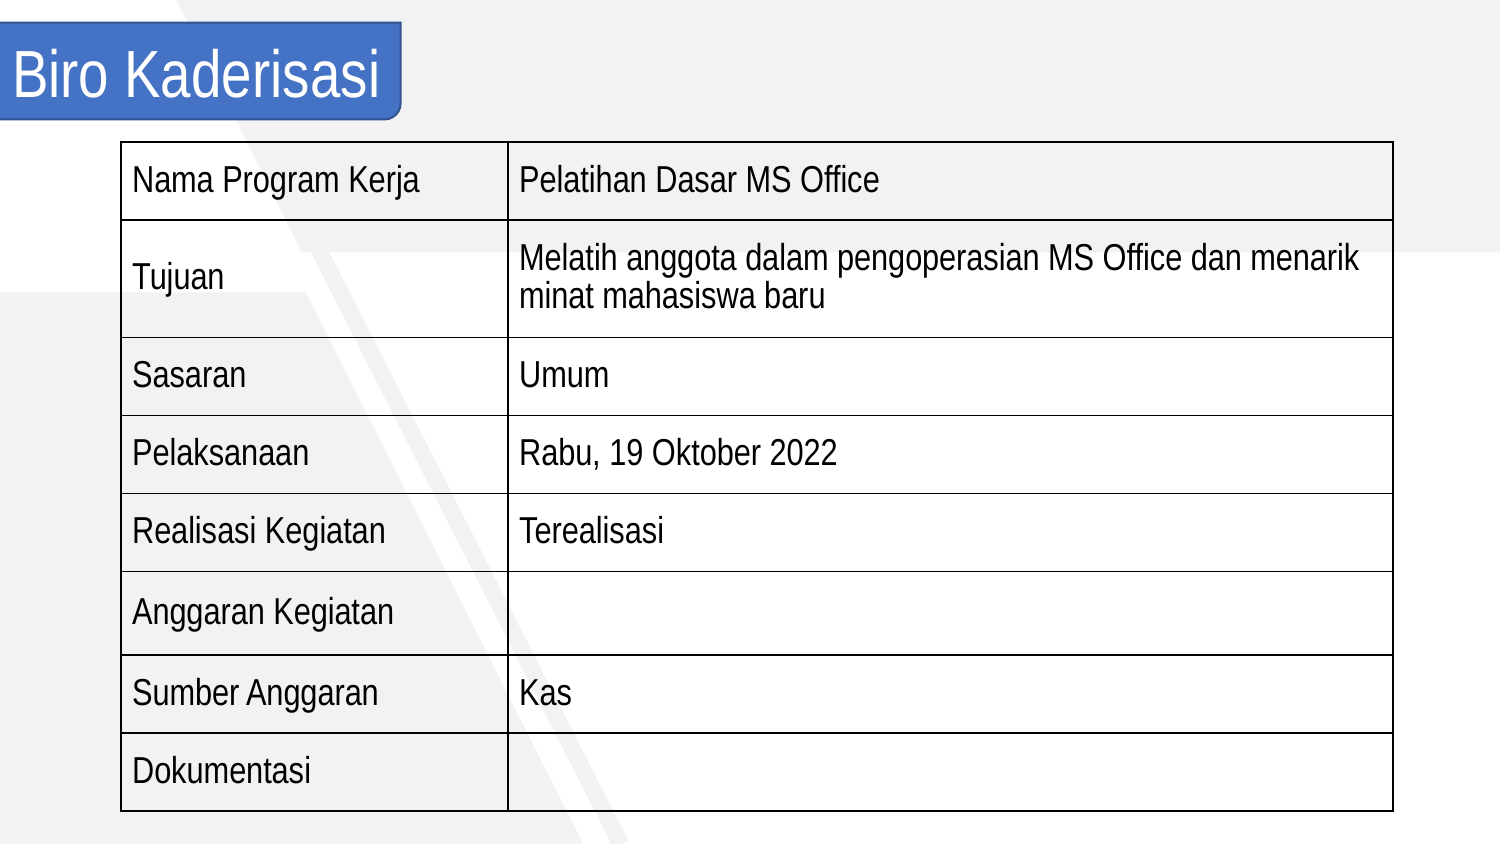

Biro Kaderisasi
| Nama Program Kerja | Pelatihan Dasar MS Office |
| --- | --- |
| Tujuan | Melatih anggota dalam pengoperasian MS Office dan menarik minat mahasiswa baru |
| Sasaran | Umum |
| Pelaksanaan | Rabu, 19 Oktober 2022 |
| Realisasi Kegiatan | Terealisasi |
| Anggaran Kegiatan |  |
| Sumber Anggaran | Kas |
| Dokumentasi |  |